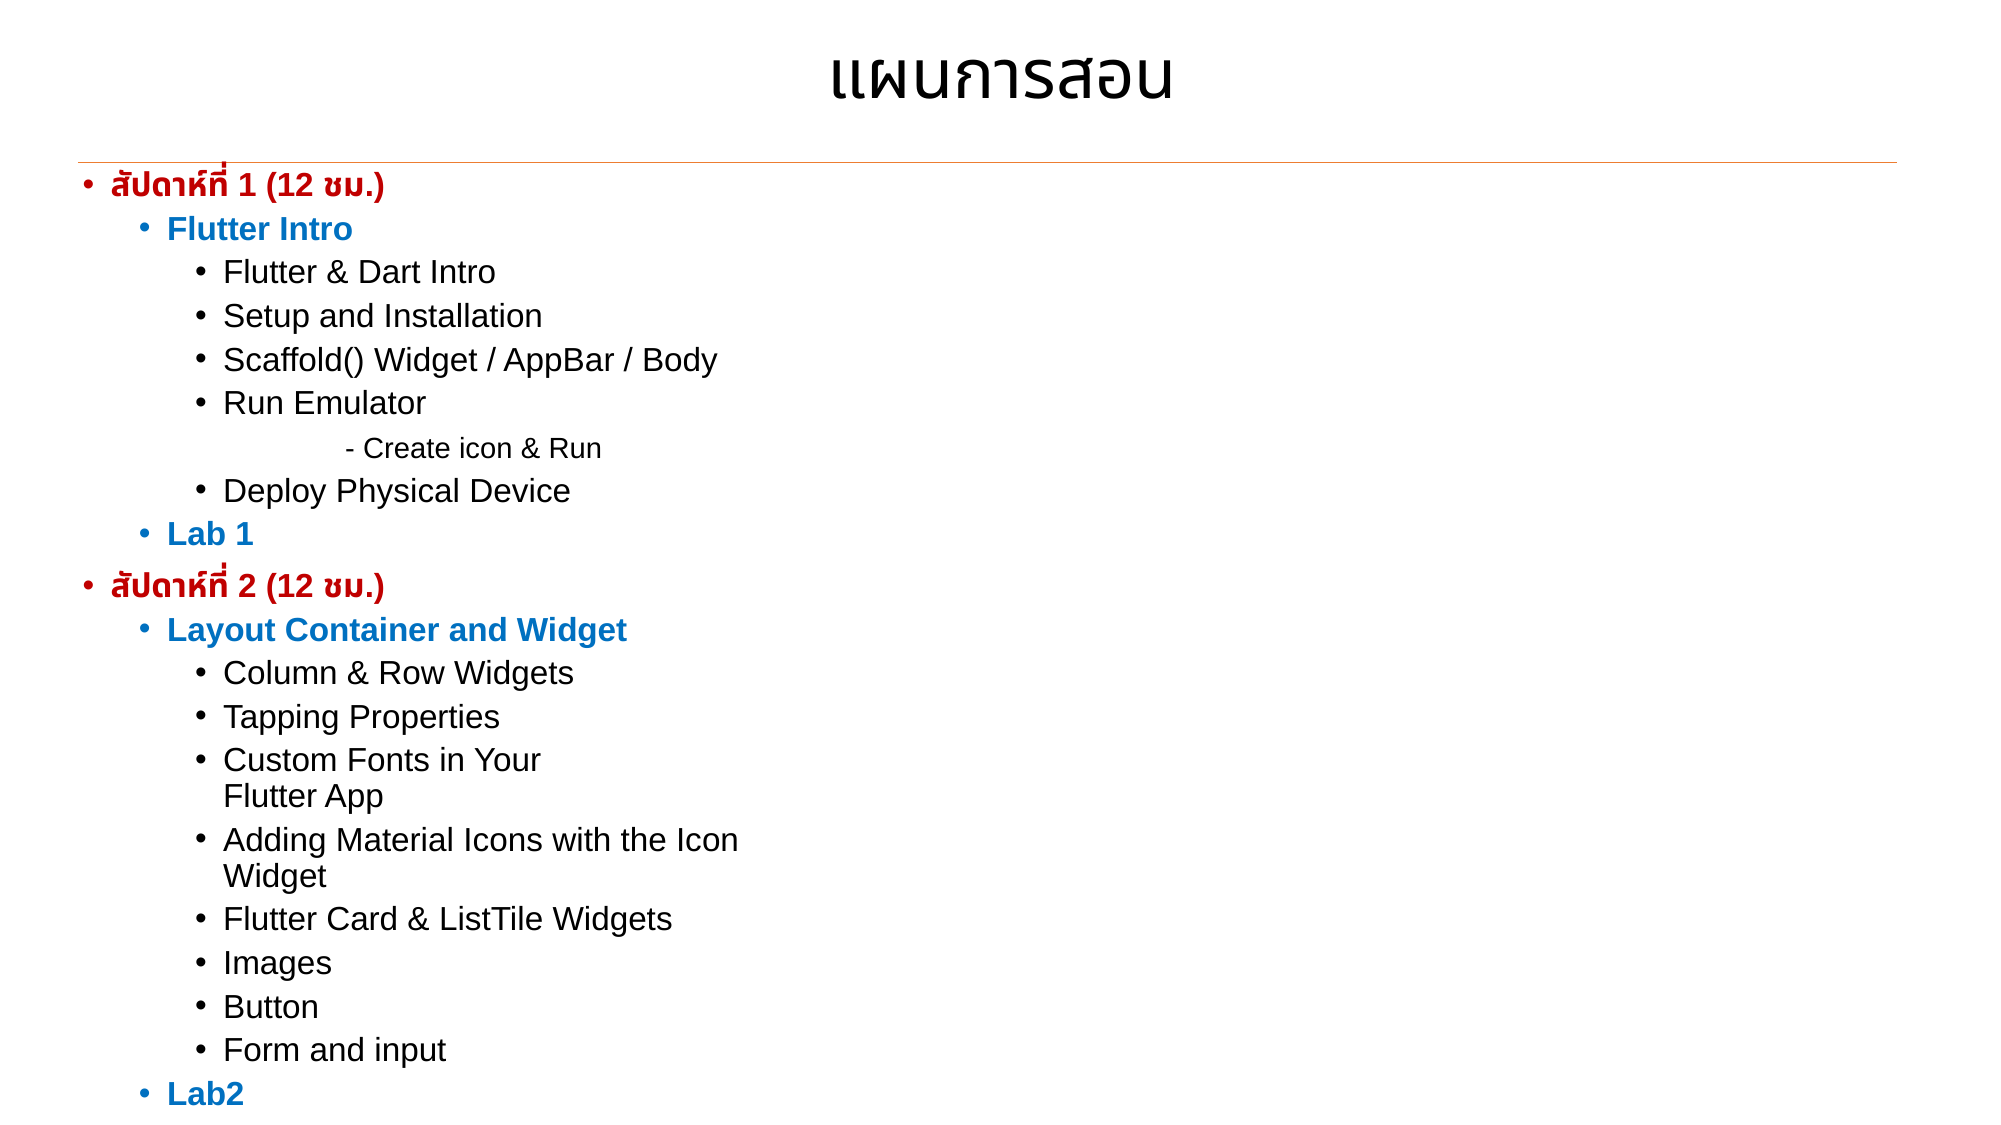

# แผนการสอน
สัปดาห์ที่ 1 (12 ชม.)
Flutter Intro
Flutter & Dart Intro
Setup and Installation
Scaffold() Widget / AppBar / Body
Run Emulator
	- Create icon & Run
Deploy Physical Device
Lab 1
สัปดาห์ที่ 2 (12 ชม.)
Layout Container and Widget
Column & Row Widgets
Tapping Properties
Custom Fonts in Your
Flutter App
Adding Material Icons with the Icon
Widget
Flutter Card & ListTile Widgets
Images
Button
Form and input
Lab2